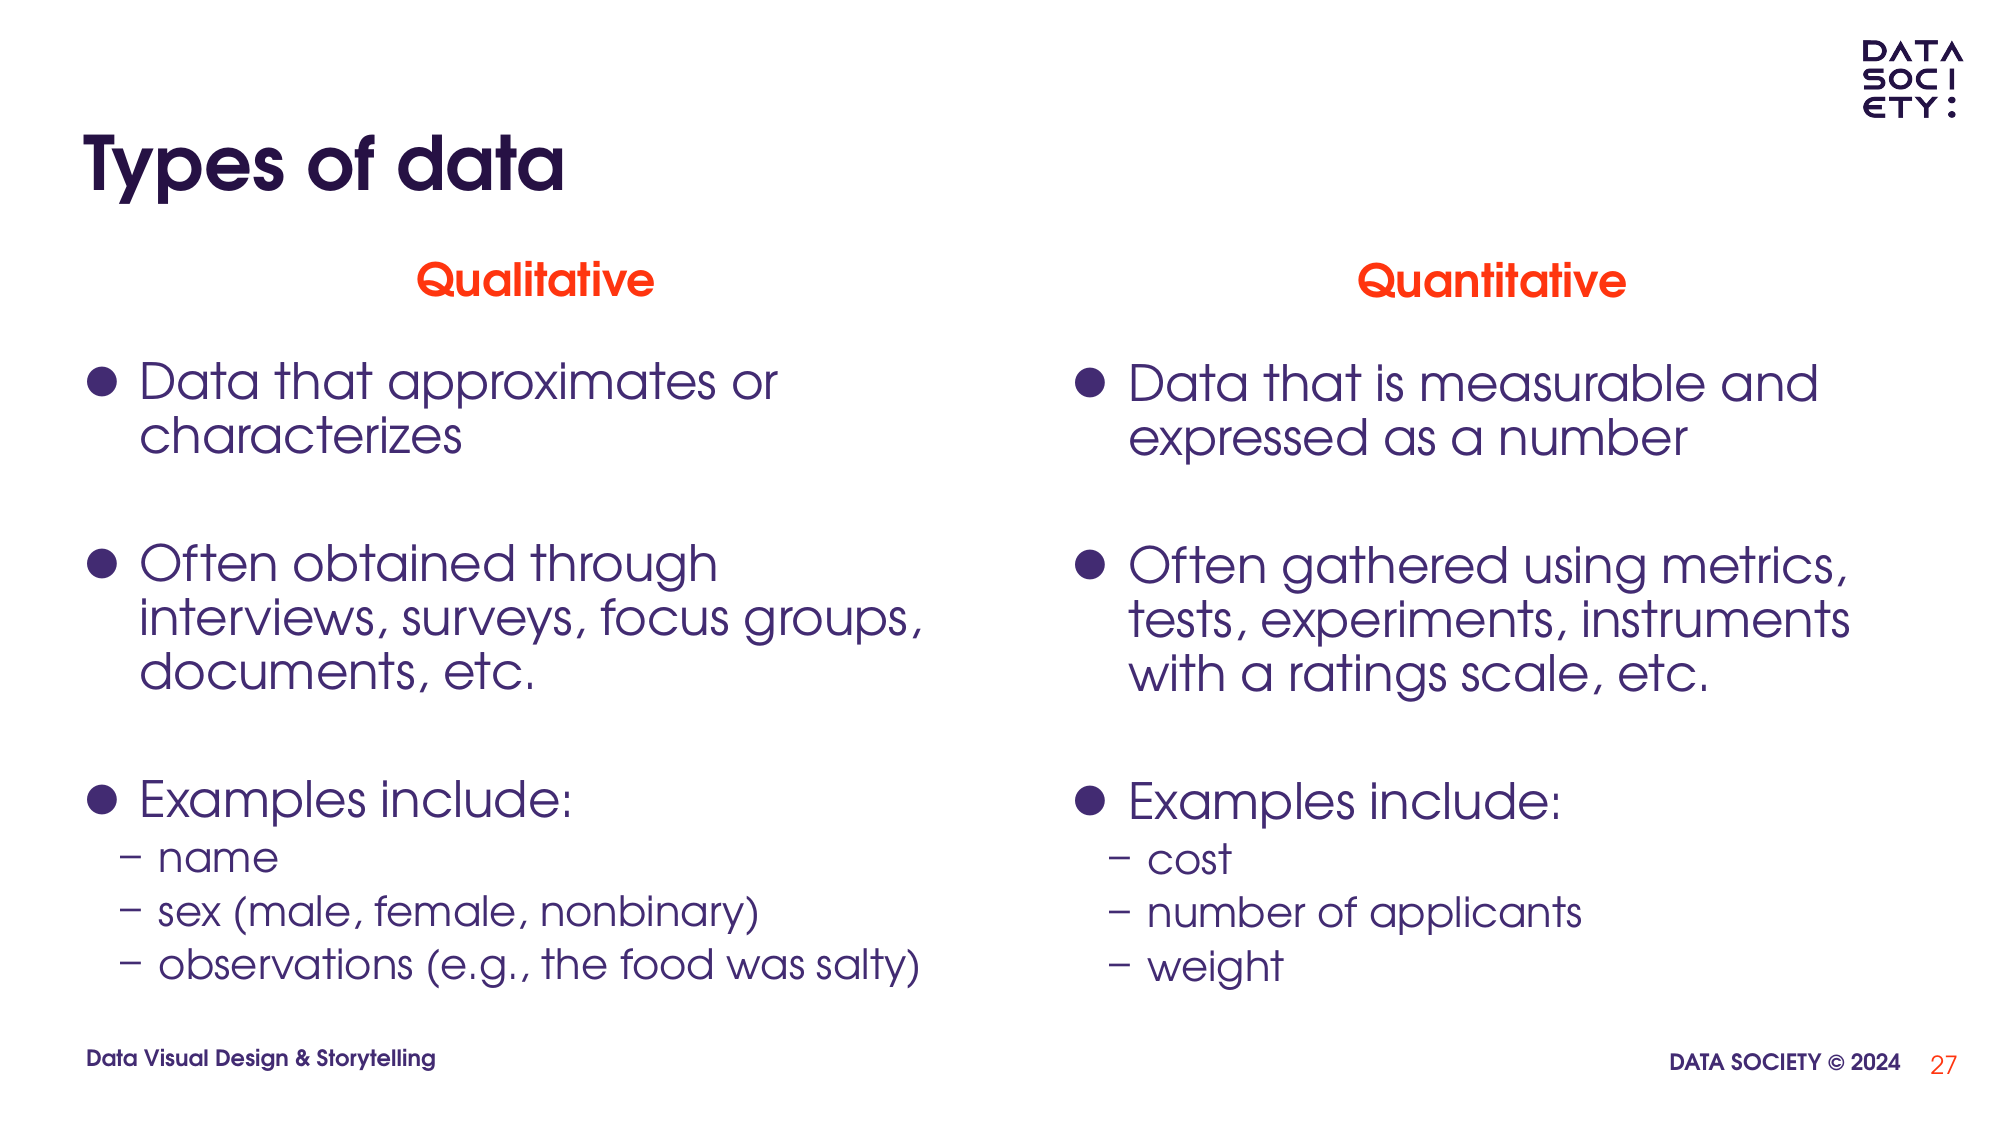

# Types of data
Quantitative
Qualitative
Data that is measurable and expressed as a number

Often gathered using metrics, tests, experiments, instruments with a ratings scale, etc.

Examples include:
cost
number of applicants
weight
Data that approximates or characterizes

Often obtained through interviews, surveys, focus groups, documents, etc.

Examples include:
name
sex (male, female, nonbinary)
observations (e.g., the food was salty)

27